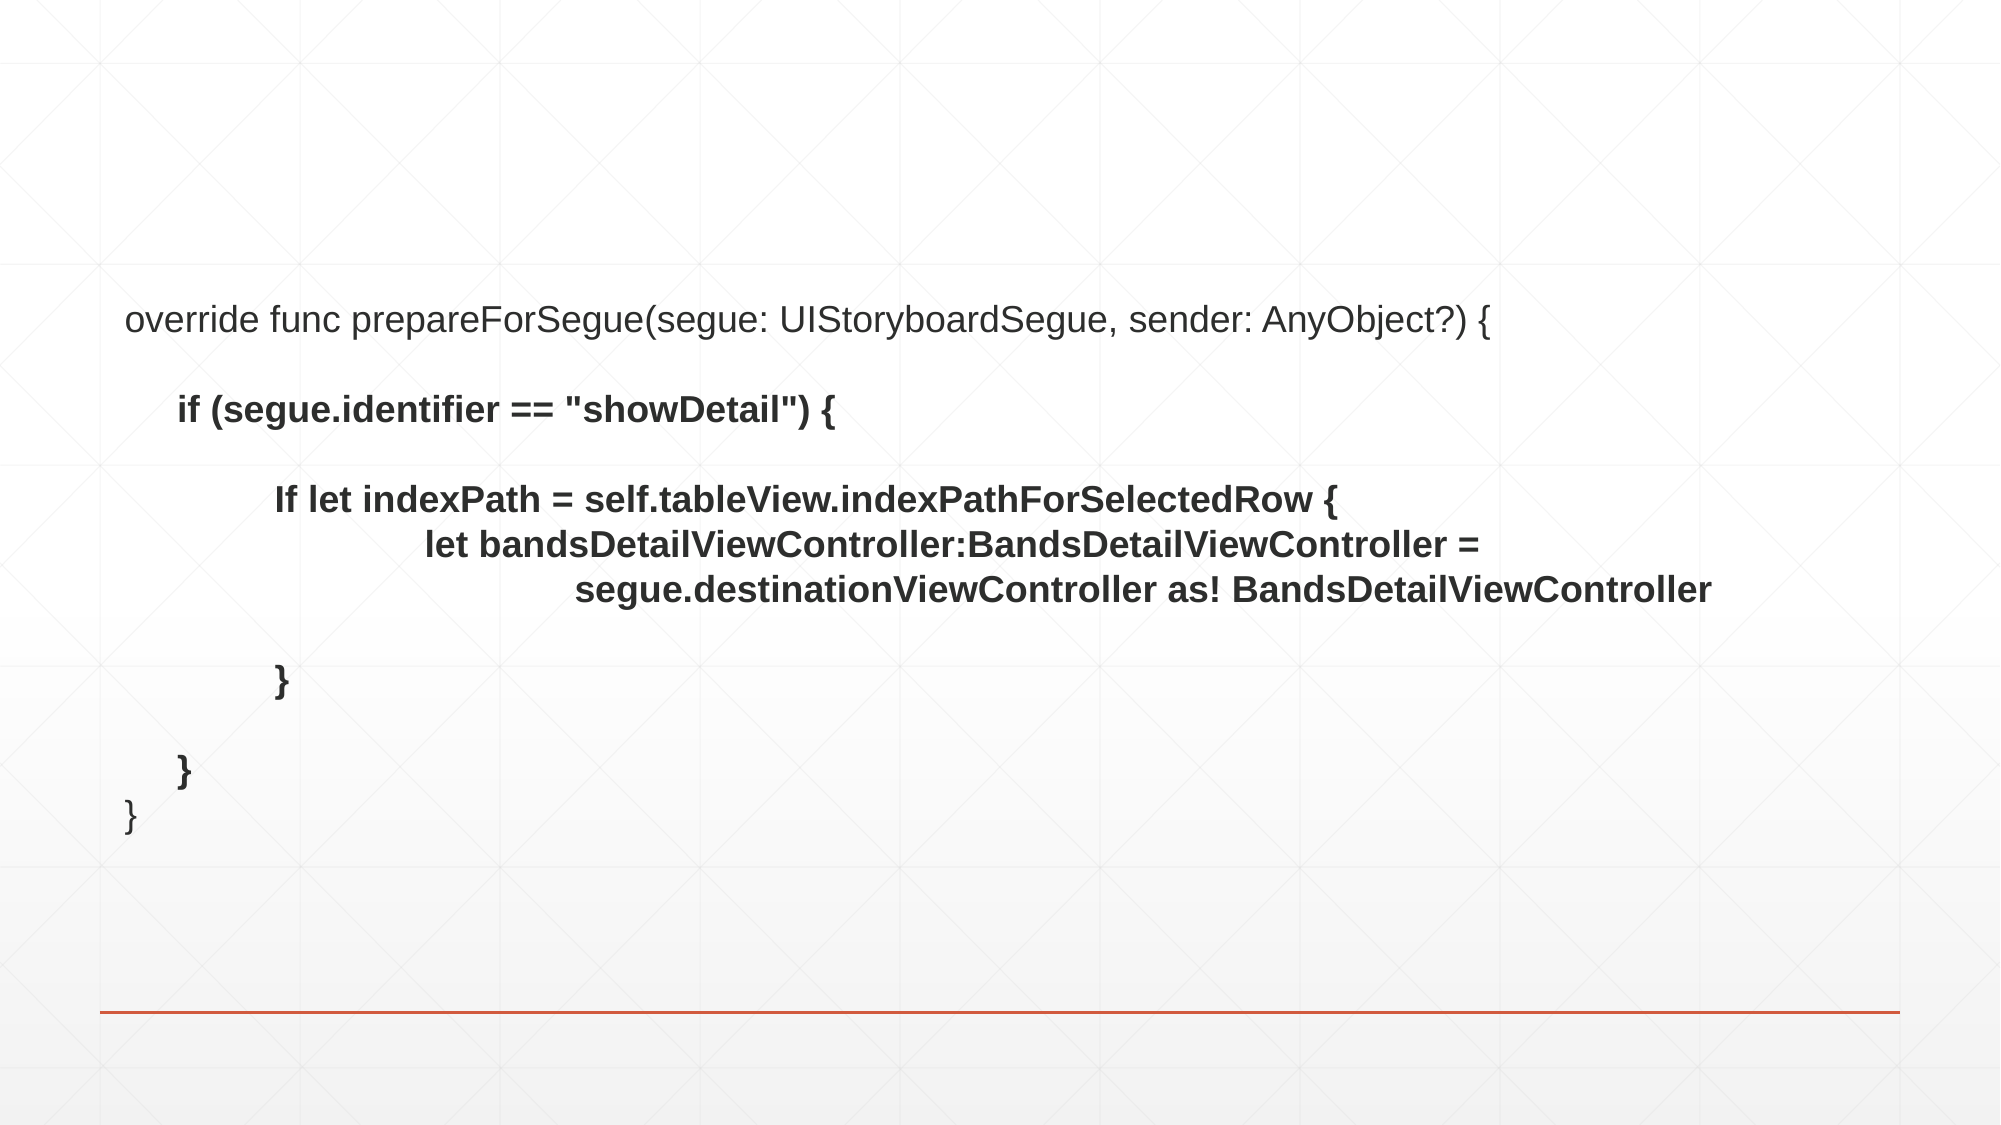

override func prepareForSegue(segue: UIStoryboardSegue, sender: AnyObject?) {

     if (segue.identifier == "showDetail") {

	If let indexPath = self.tableView.indexPathForSelectedRow {
		let bandsDetailViewController:BandsDetailViewController =
			segue.destinationViewController as! BandsDetailViewController

	}

     }
}